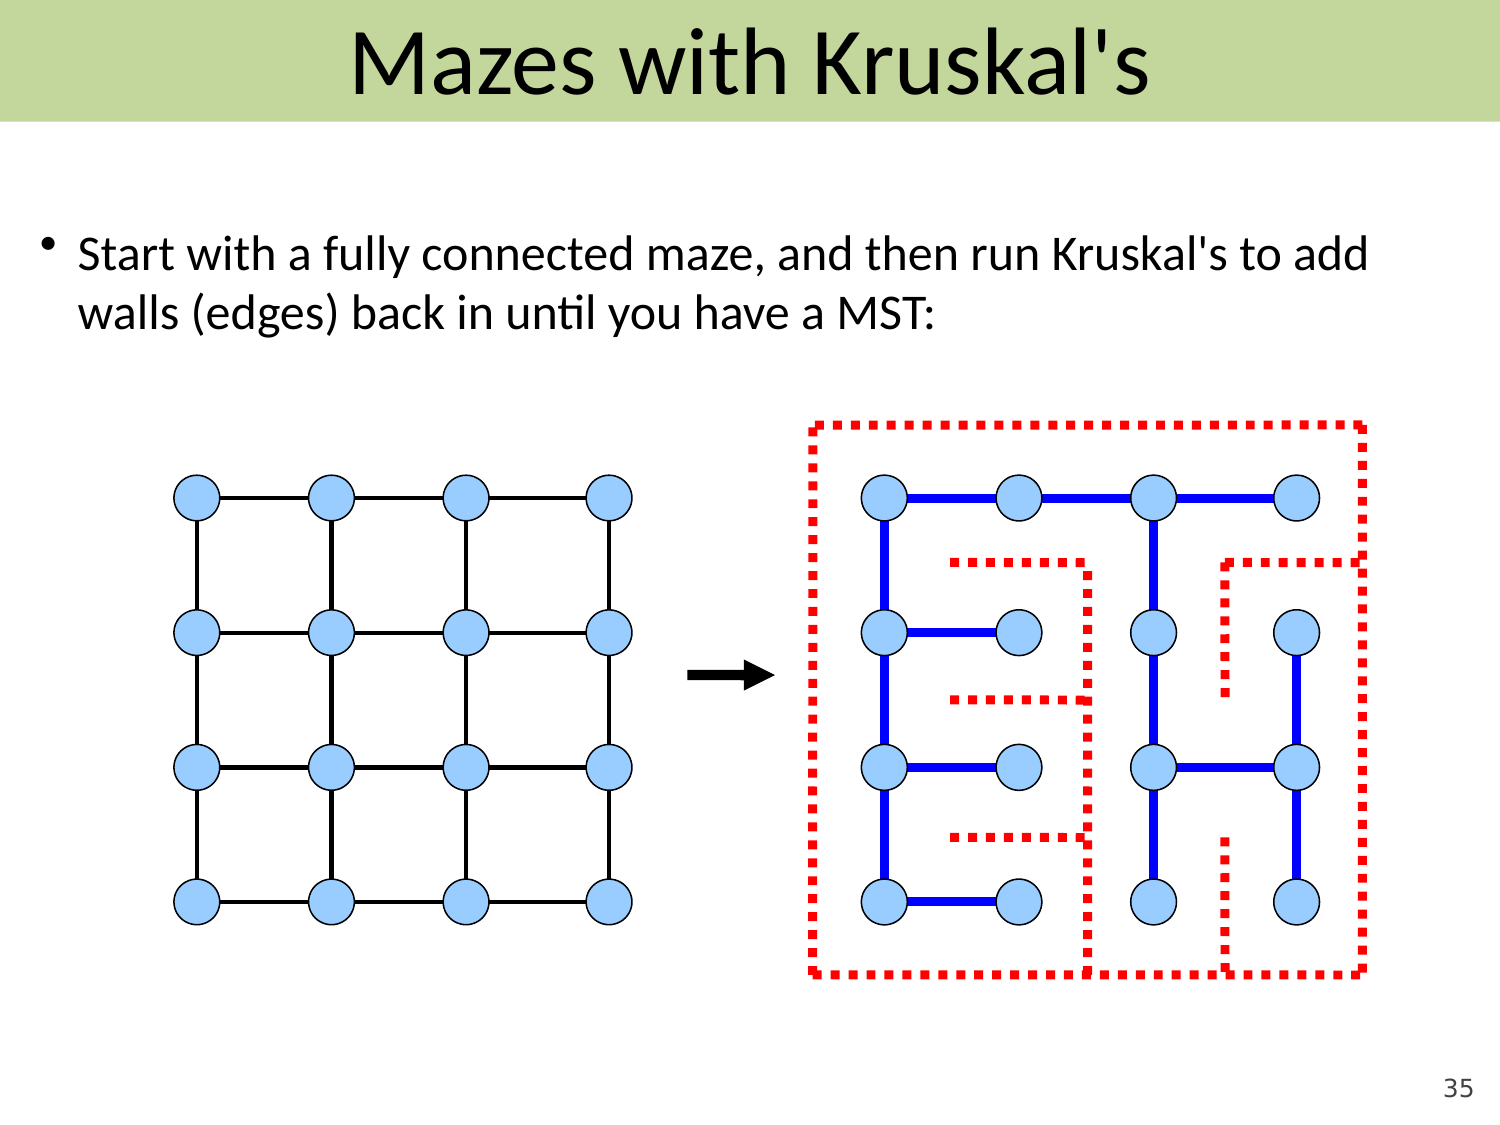

# Mazes with Kruskal's
Start with a fully connected maze, and then run Kruskal's to add walls (edges) back in until you have a MST: